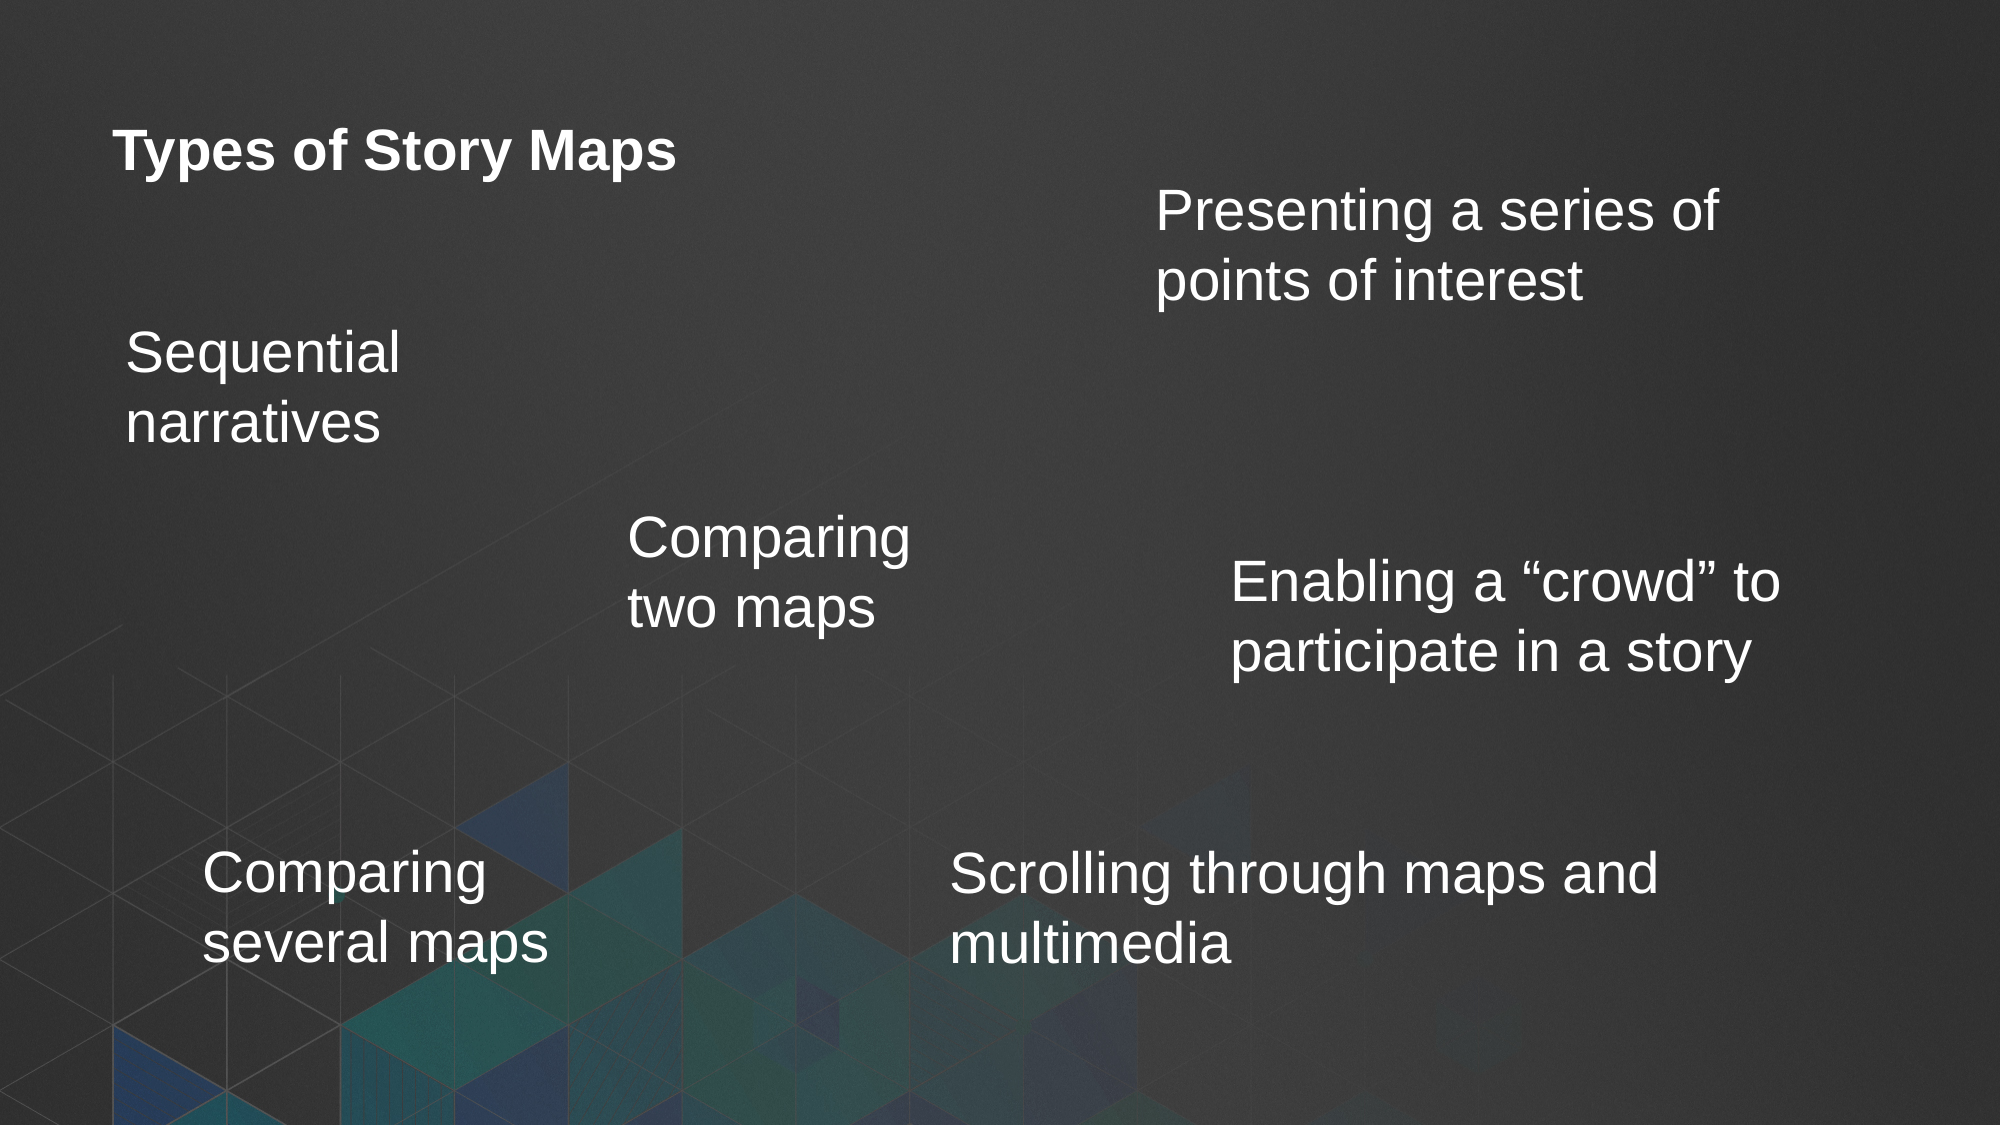

# Types of Story Maps
Presenting a series of points of interest
Sequential narratives
Comparing two maps
Enabling a “crowd” to participate in a story
Comparing
several maps
Scrolling through maps and multimedia